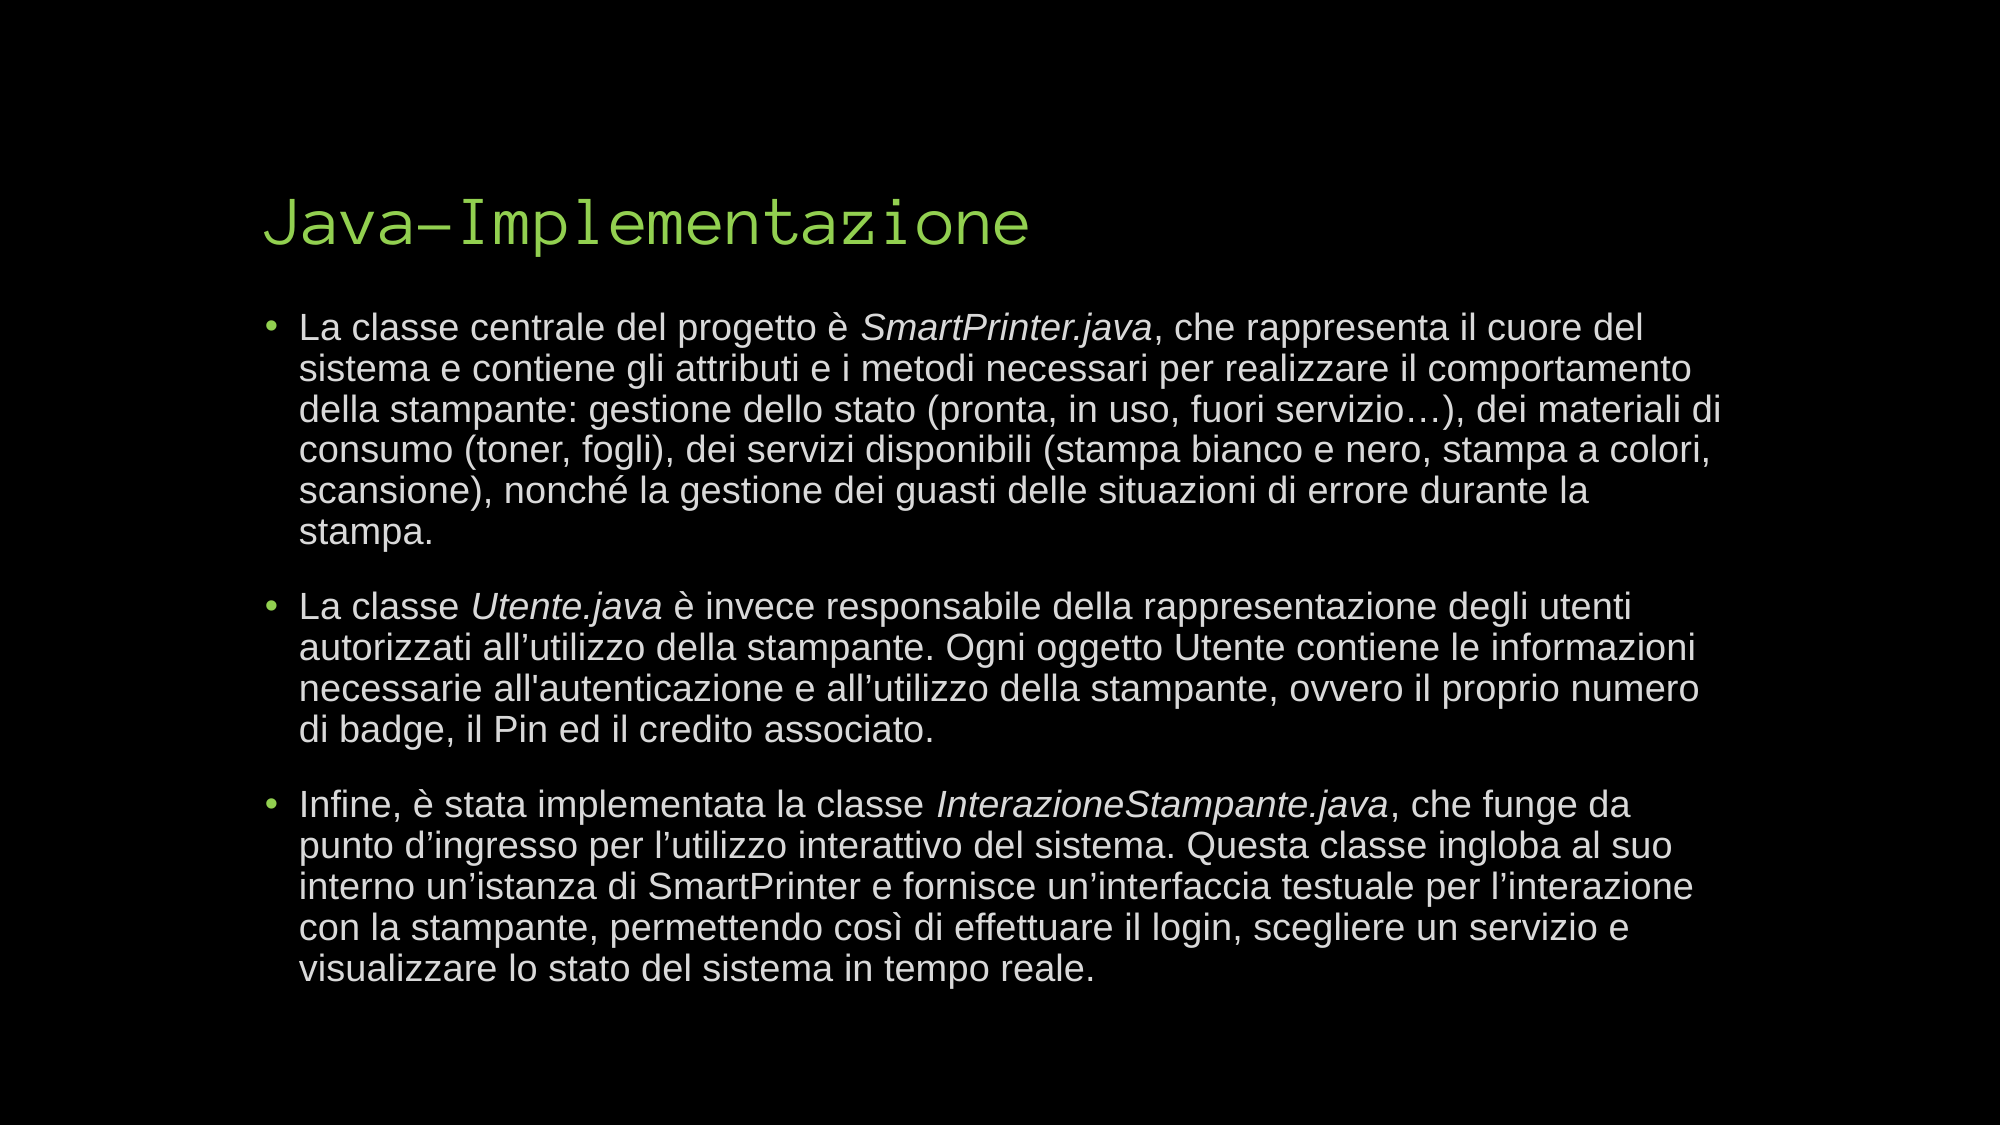

# Java-Implementazione
La classe centrale del progetto è SmartPrinter.java, che rappresenta il cuore del sistema e contiene gli attributi e i metodi necessari per realizzare il comportamento della stampante: gestione dello stato (pronta, in uso, fuori servizio…), dei materiali di consumo (toner, fogli), dei servizi disponibili (stampa bianco e nero, stampa a colori, scansione), nonché la gestione dei guasti delle situazioni di errore durante la stampa.
La classe Utente.java è invece responsabile della rappresentazione degli utenti autorizzati all’utilizzo della stampante. Ogni oggetto Utente contiene le informazioni necessarie all'autenticazione e all’utilizzo della stampante, ovvero il proprio numero di badge, il Pin ed il credito associato.
Infine, è stata implementata la classe InterazioneStampante.java, che funge da punto d’ingresso per l’utilizzo interattivo del sistema. Questa classe ingloba al suo interno un’istanza di SmartPrinter e fornisce un’interfaccia testuale per l’interazione con la stampante, permettendo così di effettuare il login, scegliere un servizio e visualizzare lo stato del sistema in tempo reale.